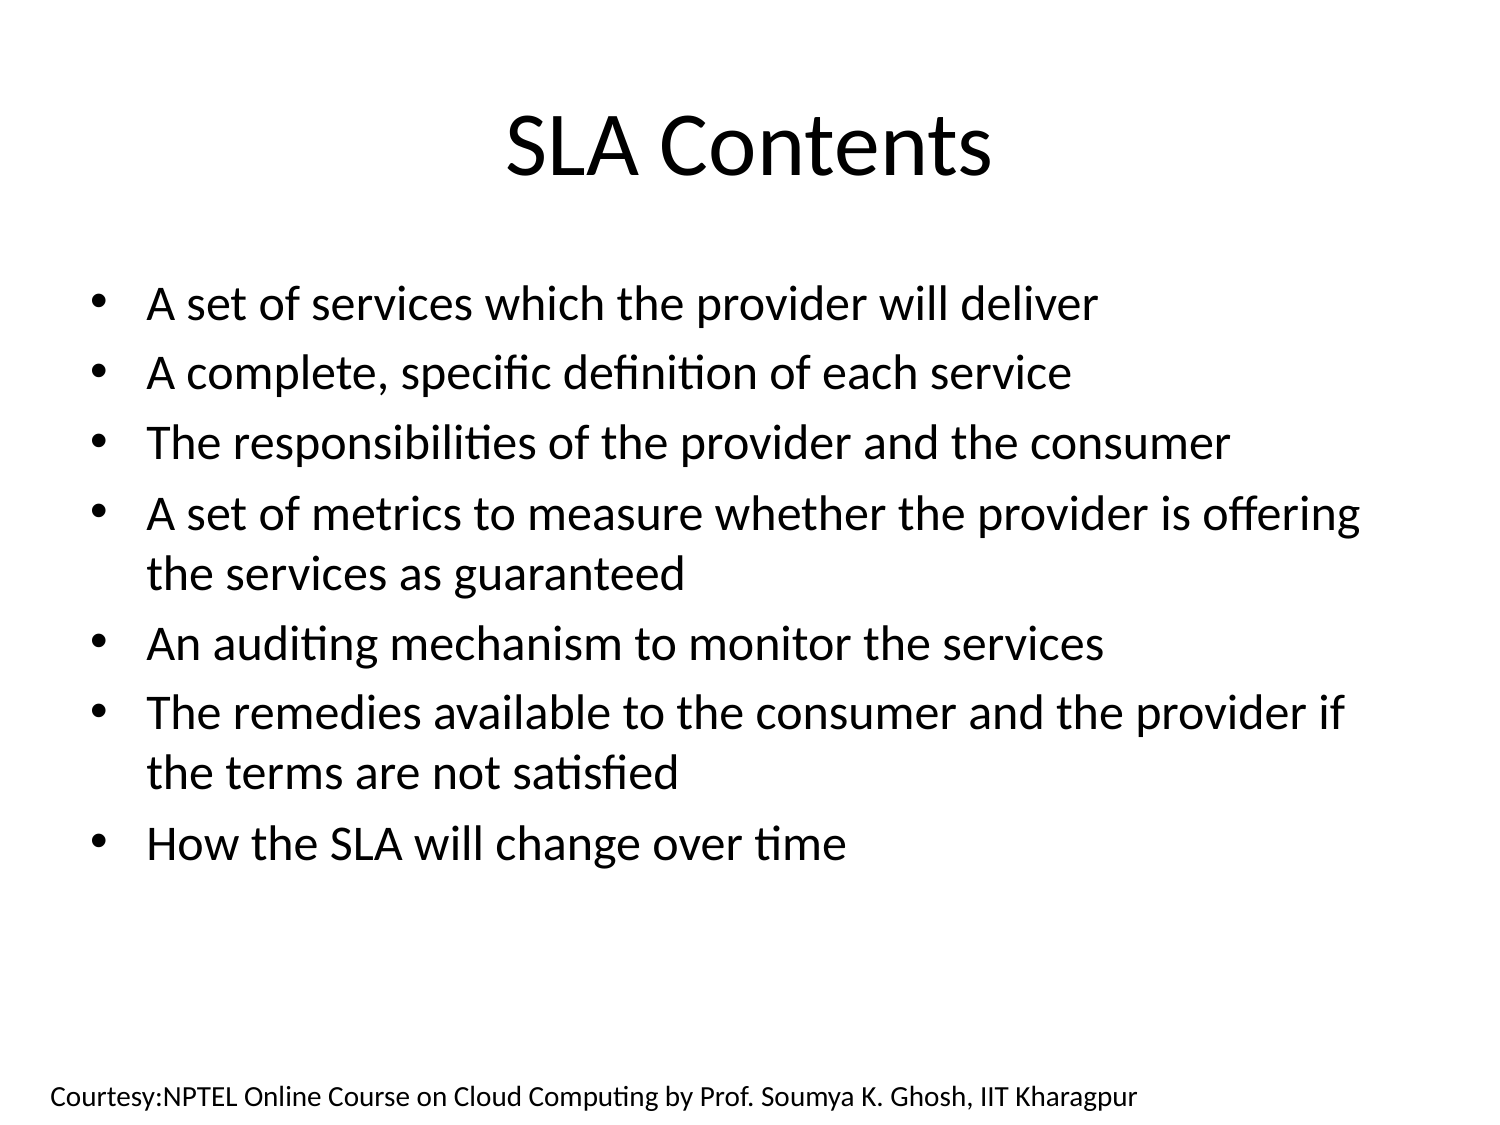

# SLA Contents
A set of services which the provider will deliver
A complete, specific definition of each service
The responsibilities of the provider and the consumer
A set of metrics to measure whether the provider is offering the services as guaranteed
An auditing mechanism to monitor the services
The remedies available to the consumer and the provider if the terms are not satisfied
How the SLA will change over time
Courtesy:NPTEL Online Course on Cloud Computing by Prof. Soumya K. Ghosh, IIT Kharagpur